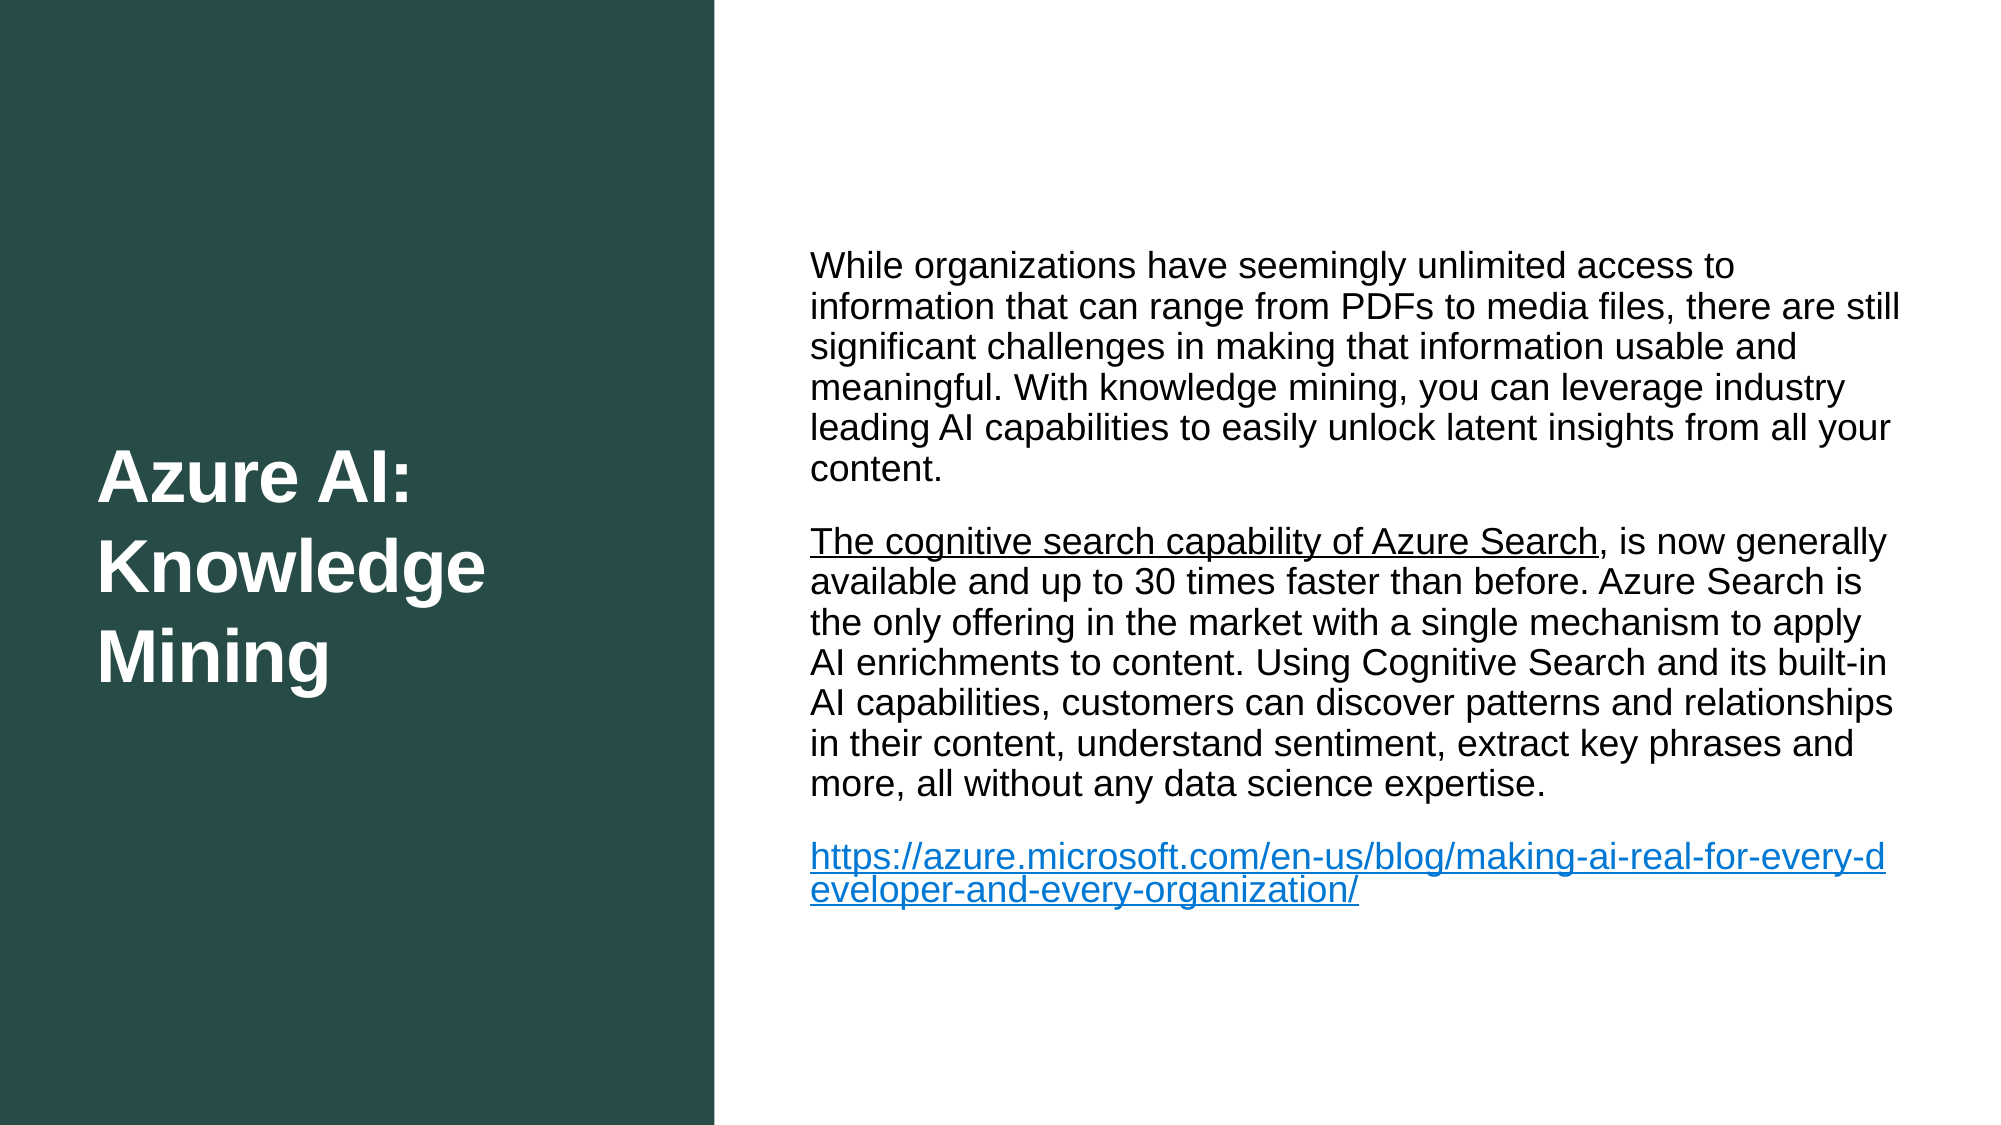

# Azure AI: Knowledge Mining
While organizations have seemingly unlimited access to information that can range from PDFs to media files, there are still significant challenges in making that information usable and meaningful. With knowledge mining, you can leverage industry leading AI capabilities to easily unlock latent insights from all your content.
The cognitive search capability of Azure Search, is now generally available and up to 30 times faster than before. Azure Search is the only offering in the market with a single mechanism to apply AI enrichments to content. Using Cognitive Search and its built-in AI capabilities, customers can discover patterns and relationships in their content, understand sentiment, extract key phrases and more, all without any data science expertise.
https://azure.microsoft.com/en-us/blog/making-ai-real-for-every-developer-and-every-organization/